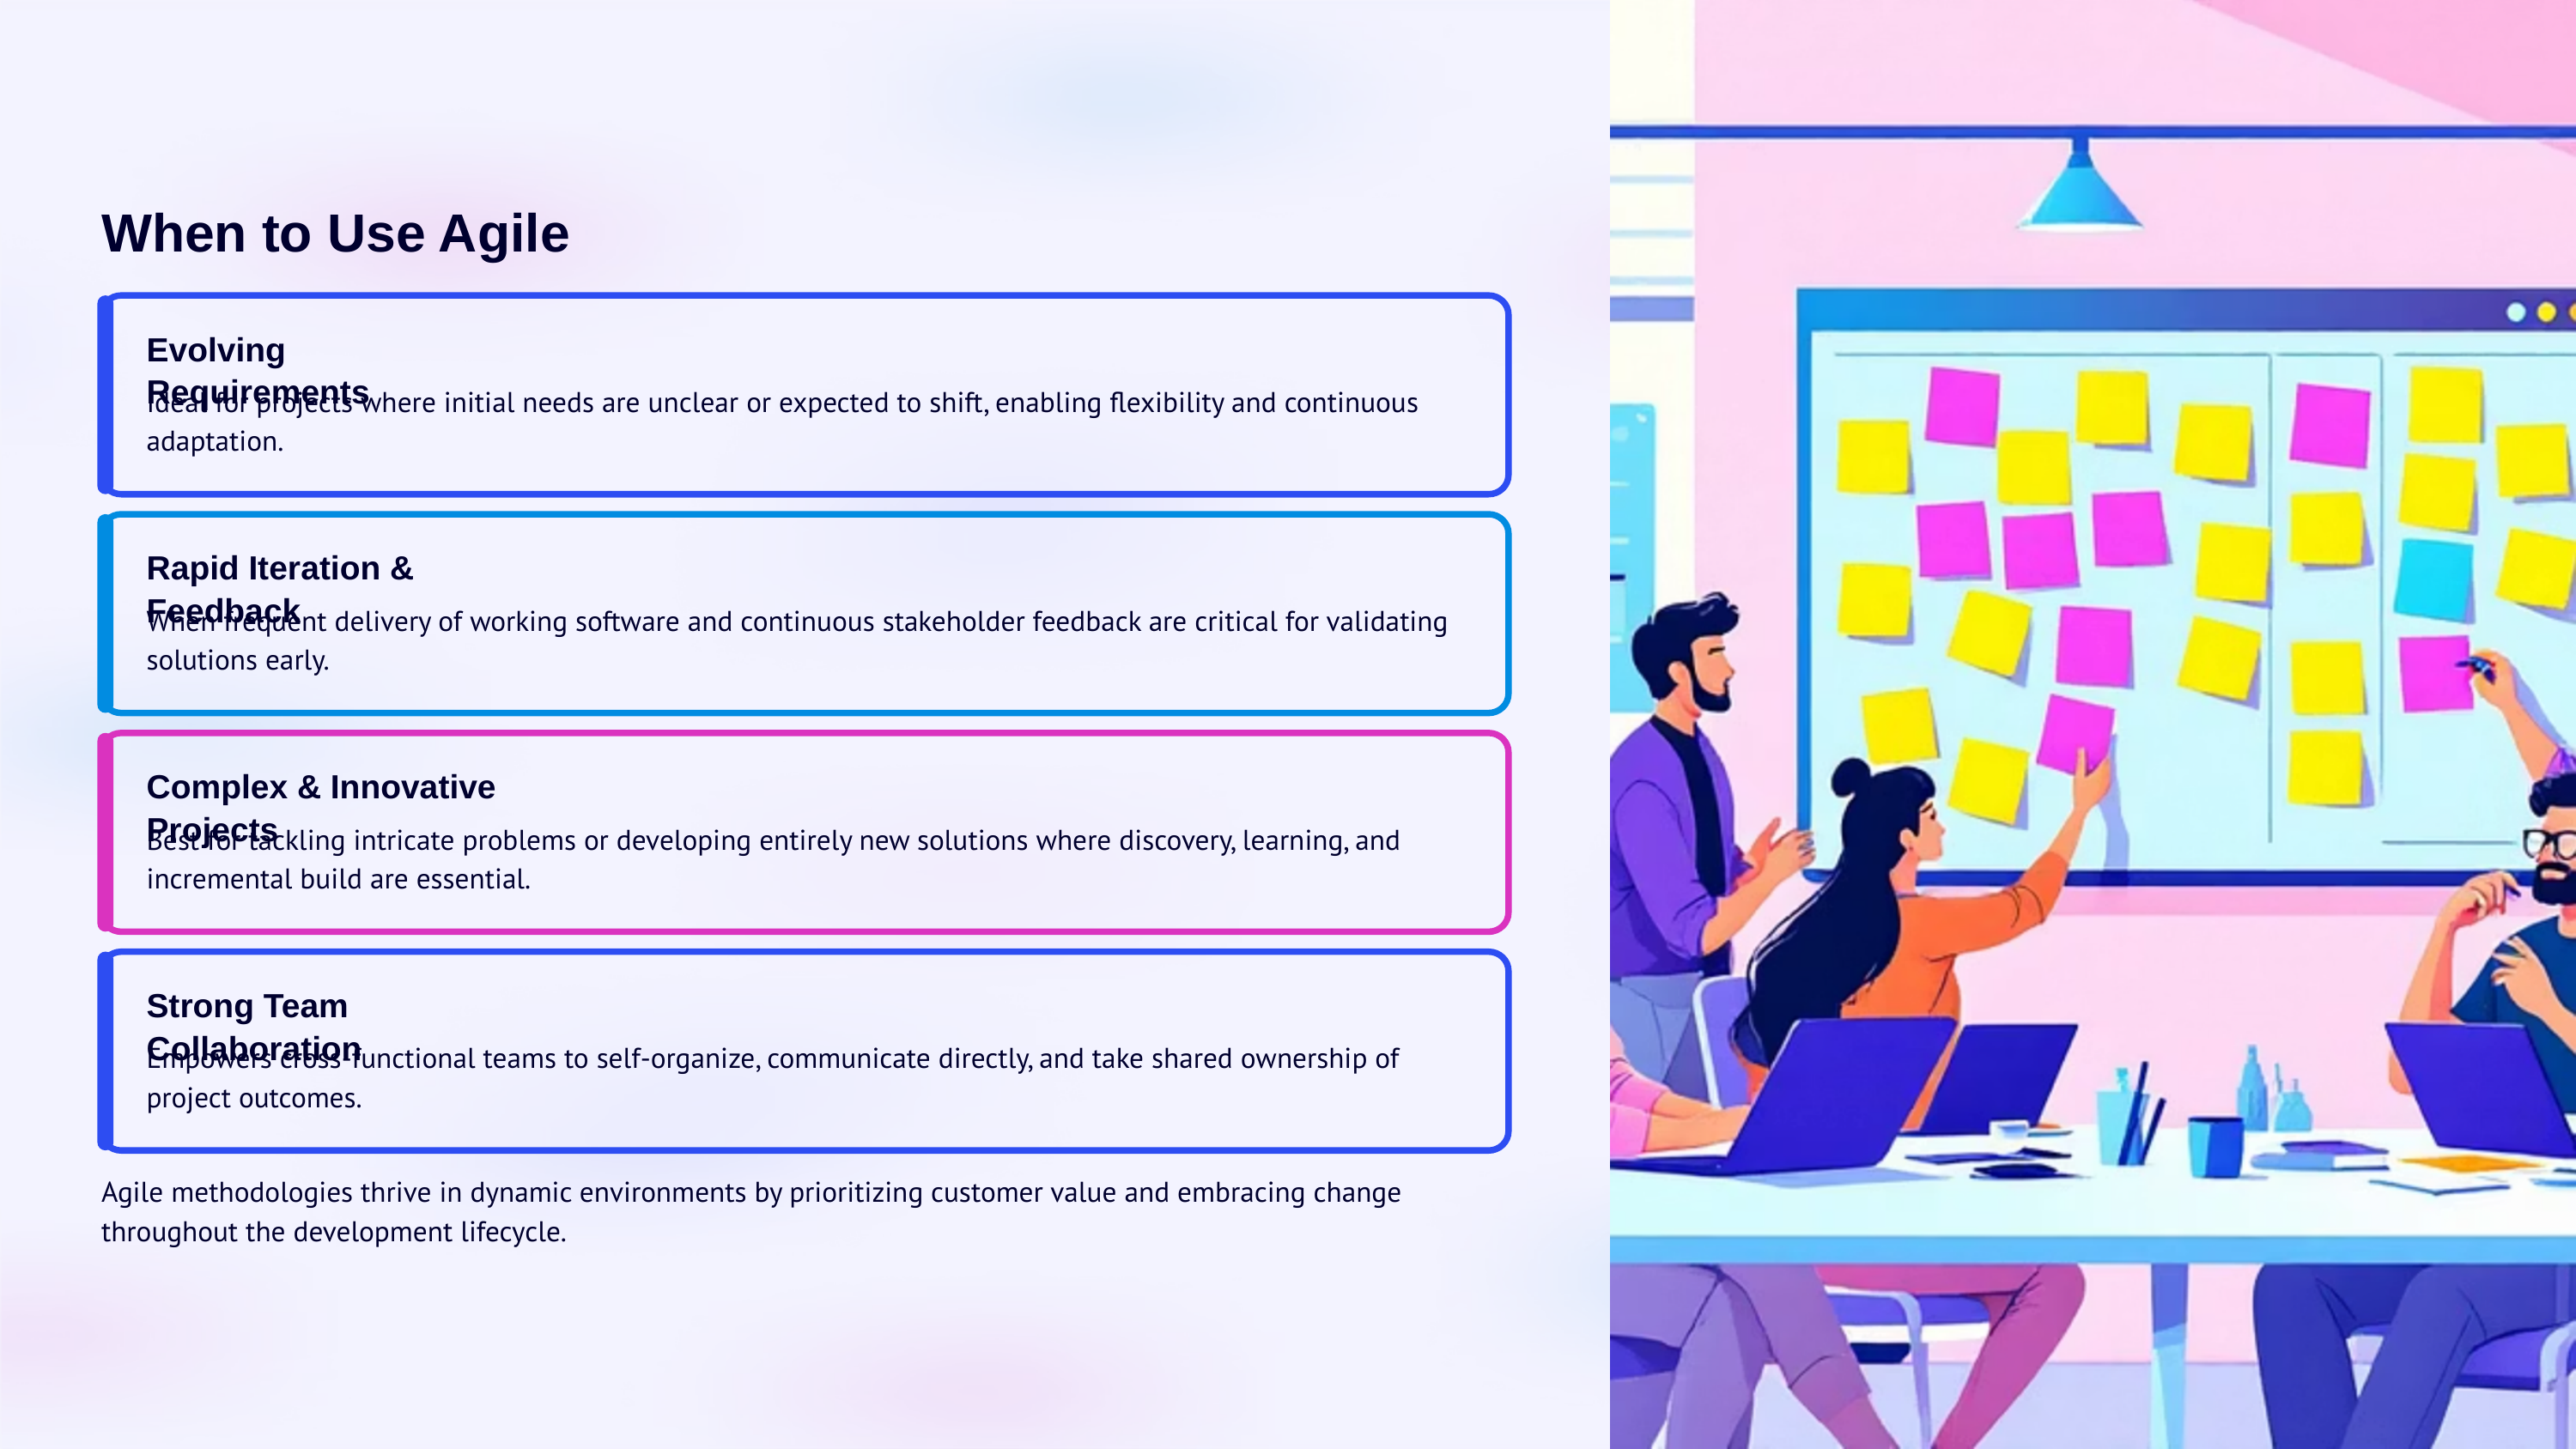

When to Use Agile

Evolving Requirements
Ideal for projects where initial needs are unclear or expected to shift, enabling flexibility and continuous adaptation.

Rapid Iteration & Feedback
When frequent delivery of working software and continuous stakeholder feedback are critical for validating solutions early.

Complex & Innovative Projects
Best for tackling intricate problems or developing entirely new solutions where discovery, learning, and incremental build are essential.

Strong Team Collaboration
Empowers cross-functional teams to self-organize, communicate directly, and take shared ownership of project outcomes.
Agile methodologies thrive in dynamic environments by prioritizing customer value and embracing change throughout the development lifecycle.